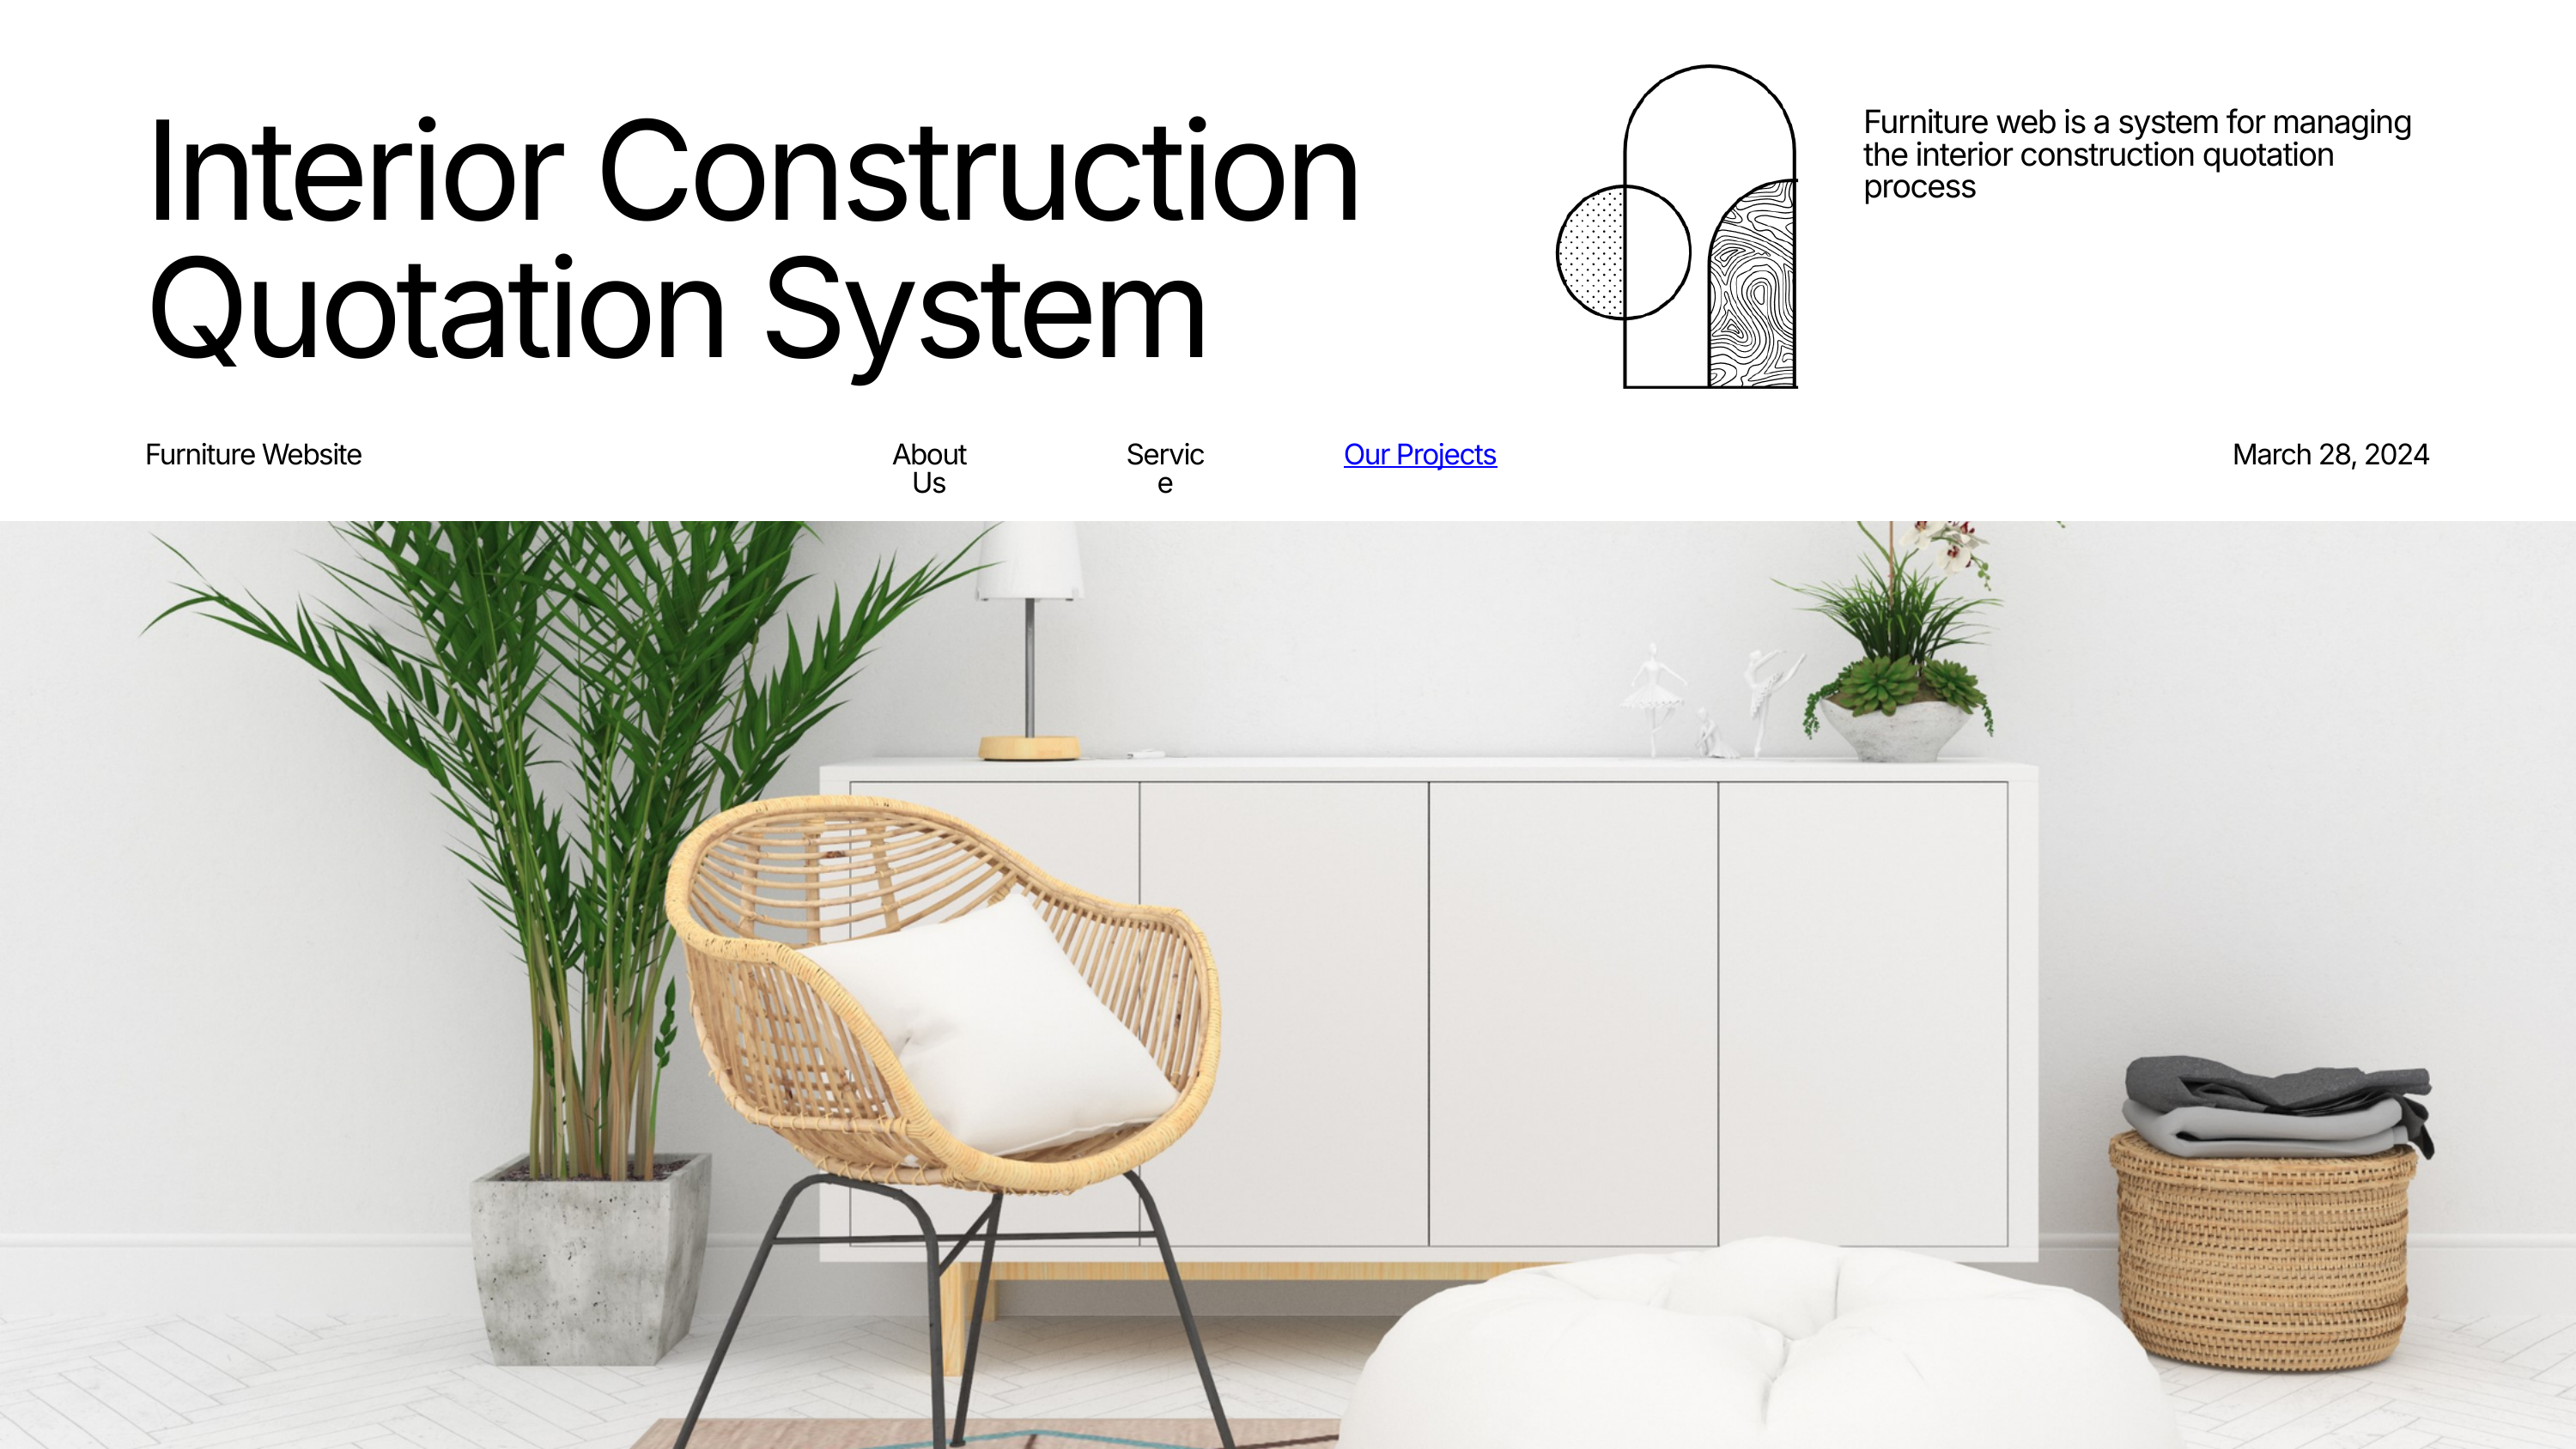

Furniture web is a system for managing the interior construction quotation process
Interior Construction Quotation System

Furniture Website
About Us
Service
Our Projects
March 28, 2024